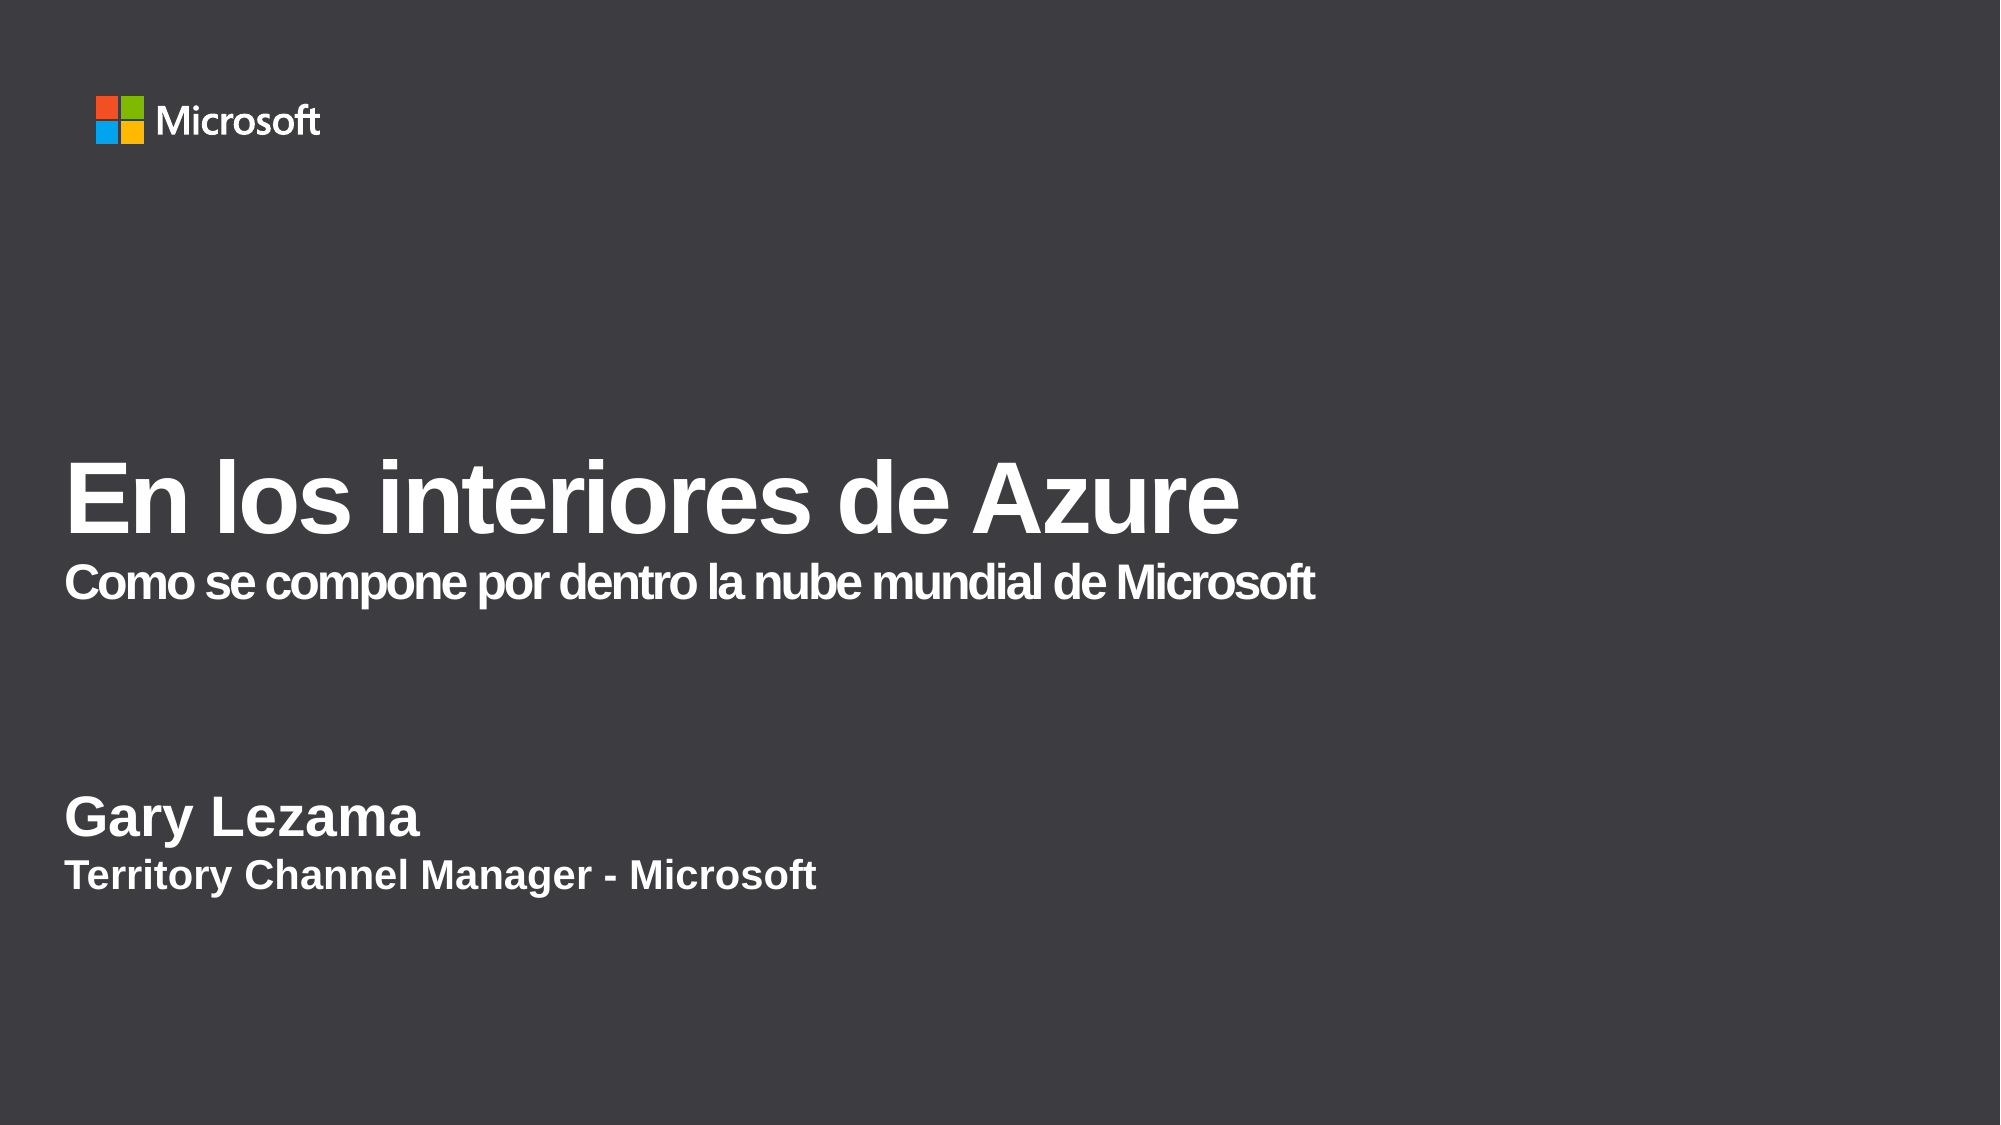

# En los interiores de Azure Como se compone por dentro la nube mundial de Microsoft
Gary Lezama
Territory Channel Manager - Microsoft